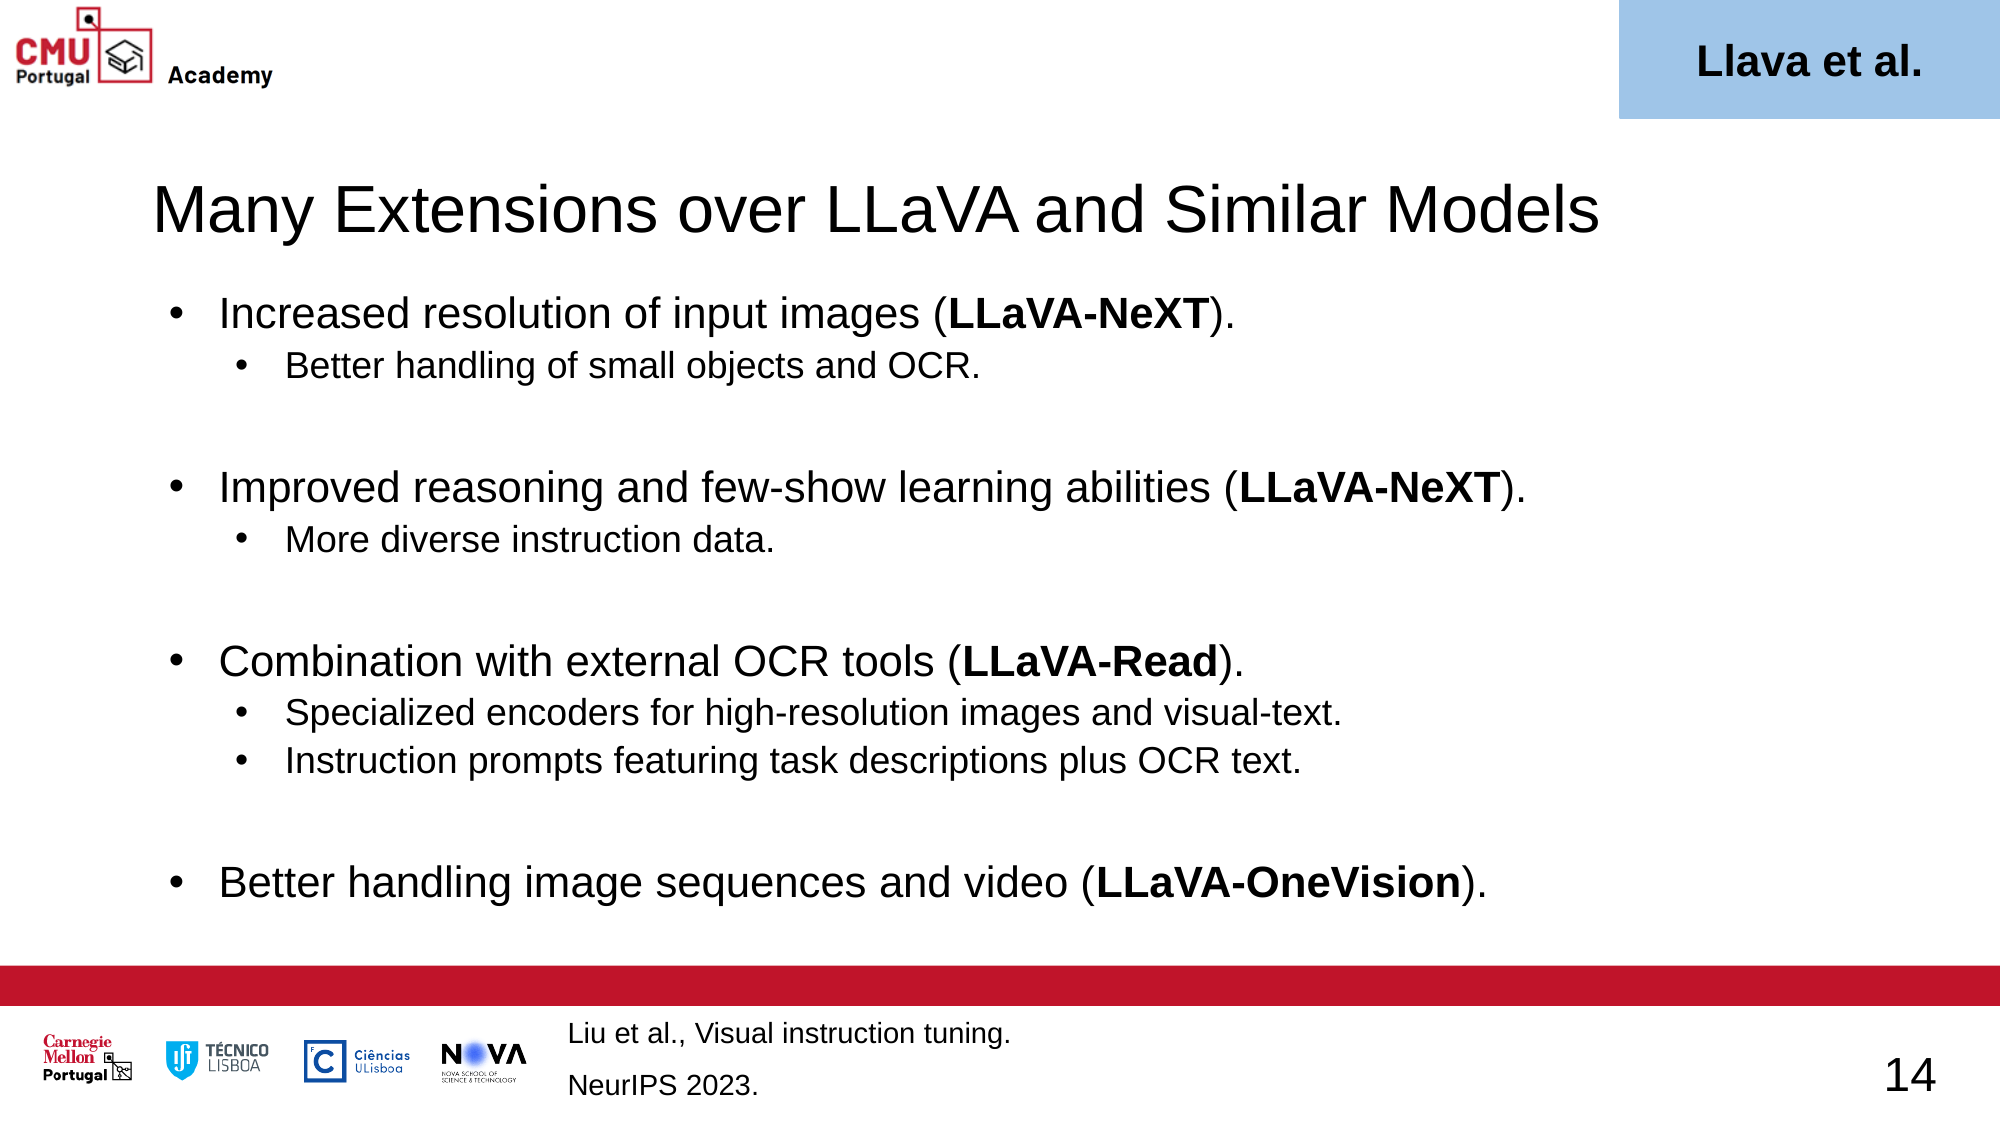

Llava et al.
# Many Extensions over LLaVA and Similar Models
Increased resolution of input images (LLaVA-NeXT).
Better handling of small objects and OCR.

Improved reasoning and few-show learning abilities (LLaVA-NeXT).
More diverse instruction data.

Combination with external OCR tools (LLaVA-Read).
Specialized encoders for high-resolution images and visual-text.
Instruction prompts featuring task descriptions plus OCR text.

Better handling image sequences and video (LLaVA-OneVision).

Liu et al., Visual instruction tuning.
NeurIPS 2023.
14